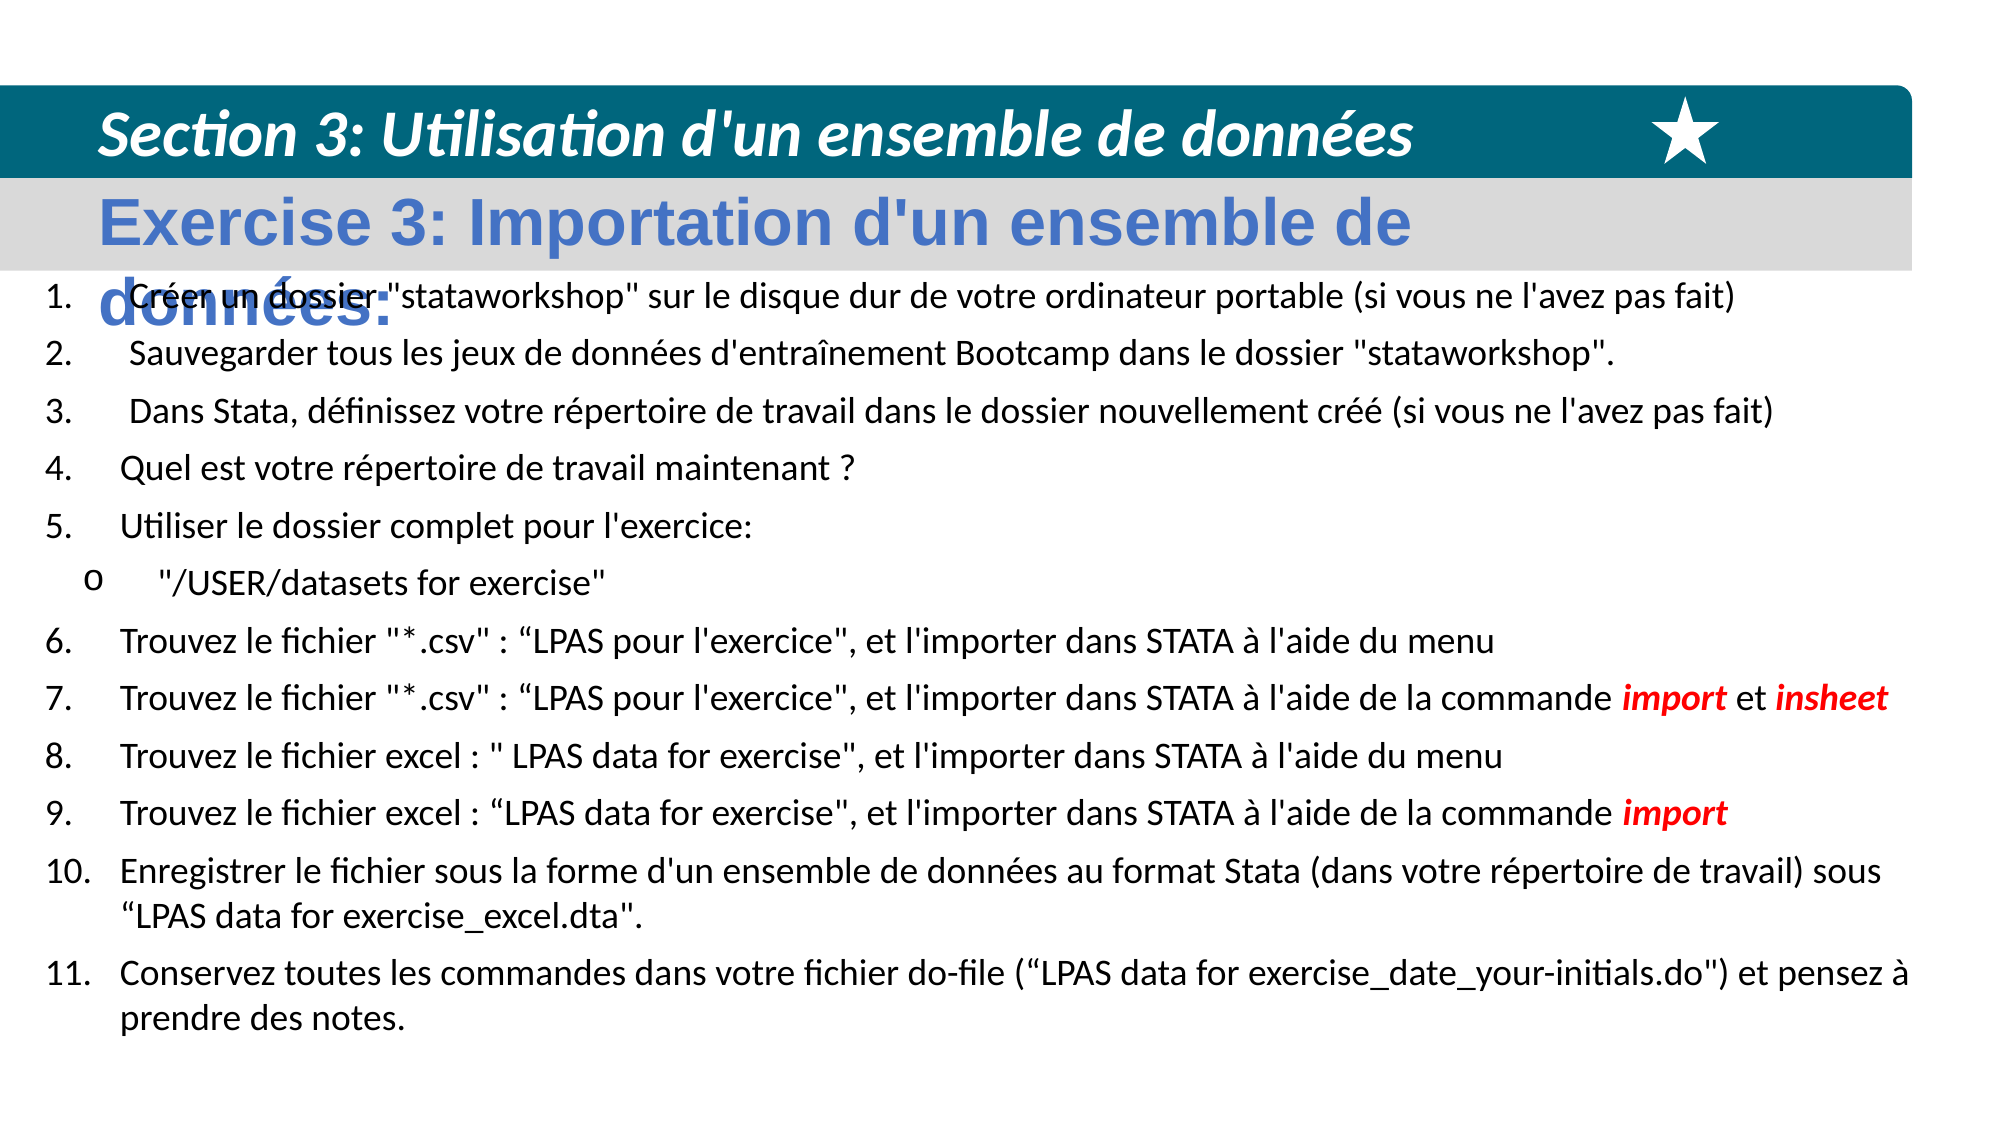

Section 3: Utilisation d'un ensemble de données

Exercise 3: Importation d'un ensemble de données:

Créer un dossier "stataworkshop" sur le disque dur de votre ordinateur portable (si vous ne l'avez pas fait)
Sauvegarder tous les jeux de données d'entraînement Bootcamp dans le dossier "stataworkshop".
Dans Stata, définissez votre répertoire de travail dans le dossier nouvellement créé (si vous ne l'avez pas fait)
Quel est votre répertoire de travail maintenant ?
Utiliser le dossier complet pour l'exercice:
"/USER/datasets for exercise"
Trouvez le fichier "*.csv" : “LPAS pour l'exercice", et l'importer dans STATA à l'aide du menu
Trouvez le fichier "*.csv" : “LPAS pour l'exercice", et l'importer dans STATA à l'aide de la commande import et insheet
Trouvez le fichier excel : " LPAS data for exercise", et l'importer dans STATA à l'aide du menu
Trouvez le fichier excel : “LPAS data for exercise", et l'importer dans STATA à l'aide de la commande import
Enregistrer le fichier sous la forme d'un ensemble de données au format Stata (dans votre répertoire de travail) sous “LPAS data for exercise_excel.dta".
Conservez toutes les commandes dans votre fichier do-file (“LPAS data for exercise_date_your-initials.do") et pensez à prendre des notes.